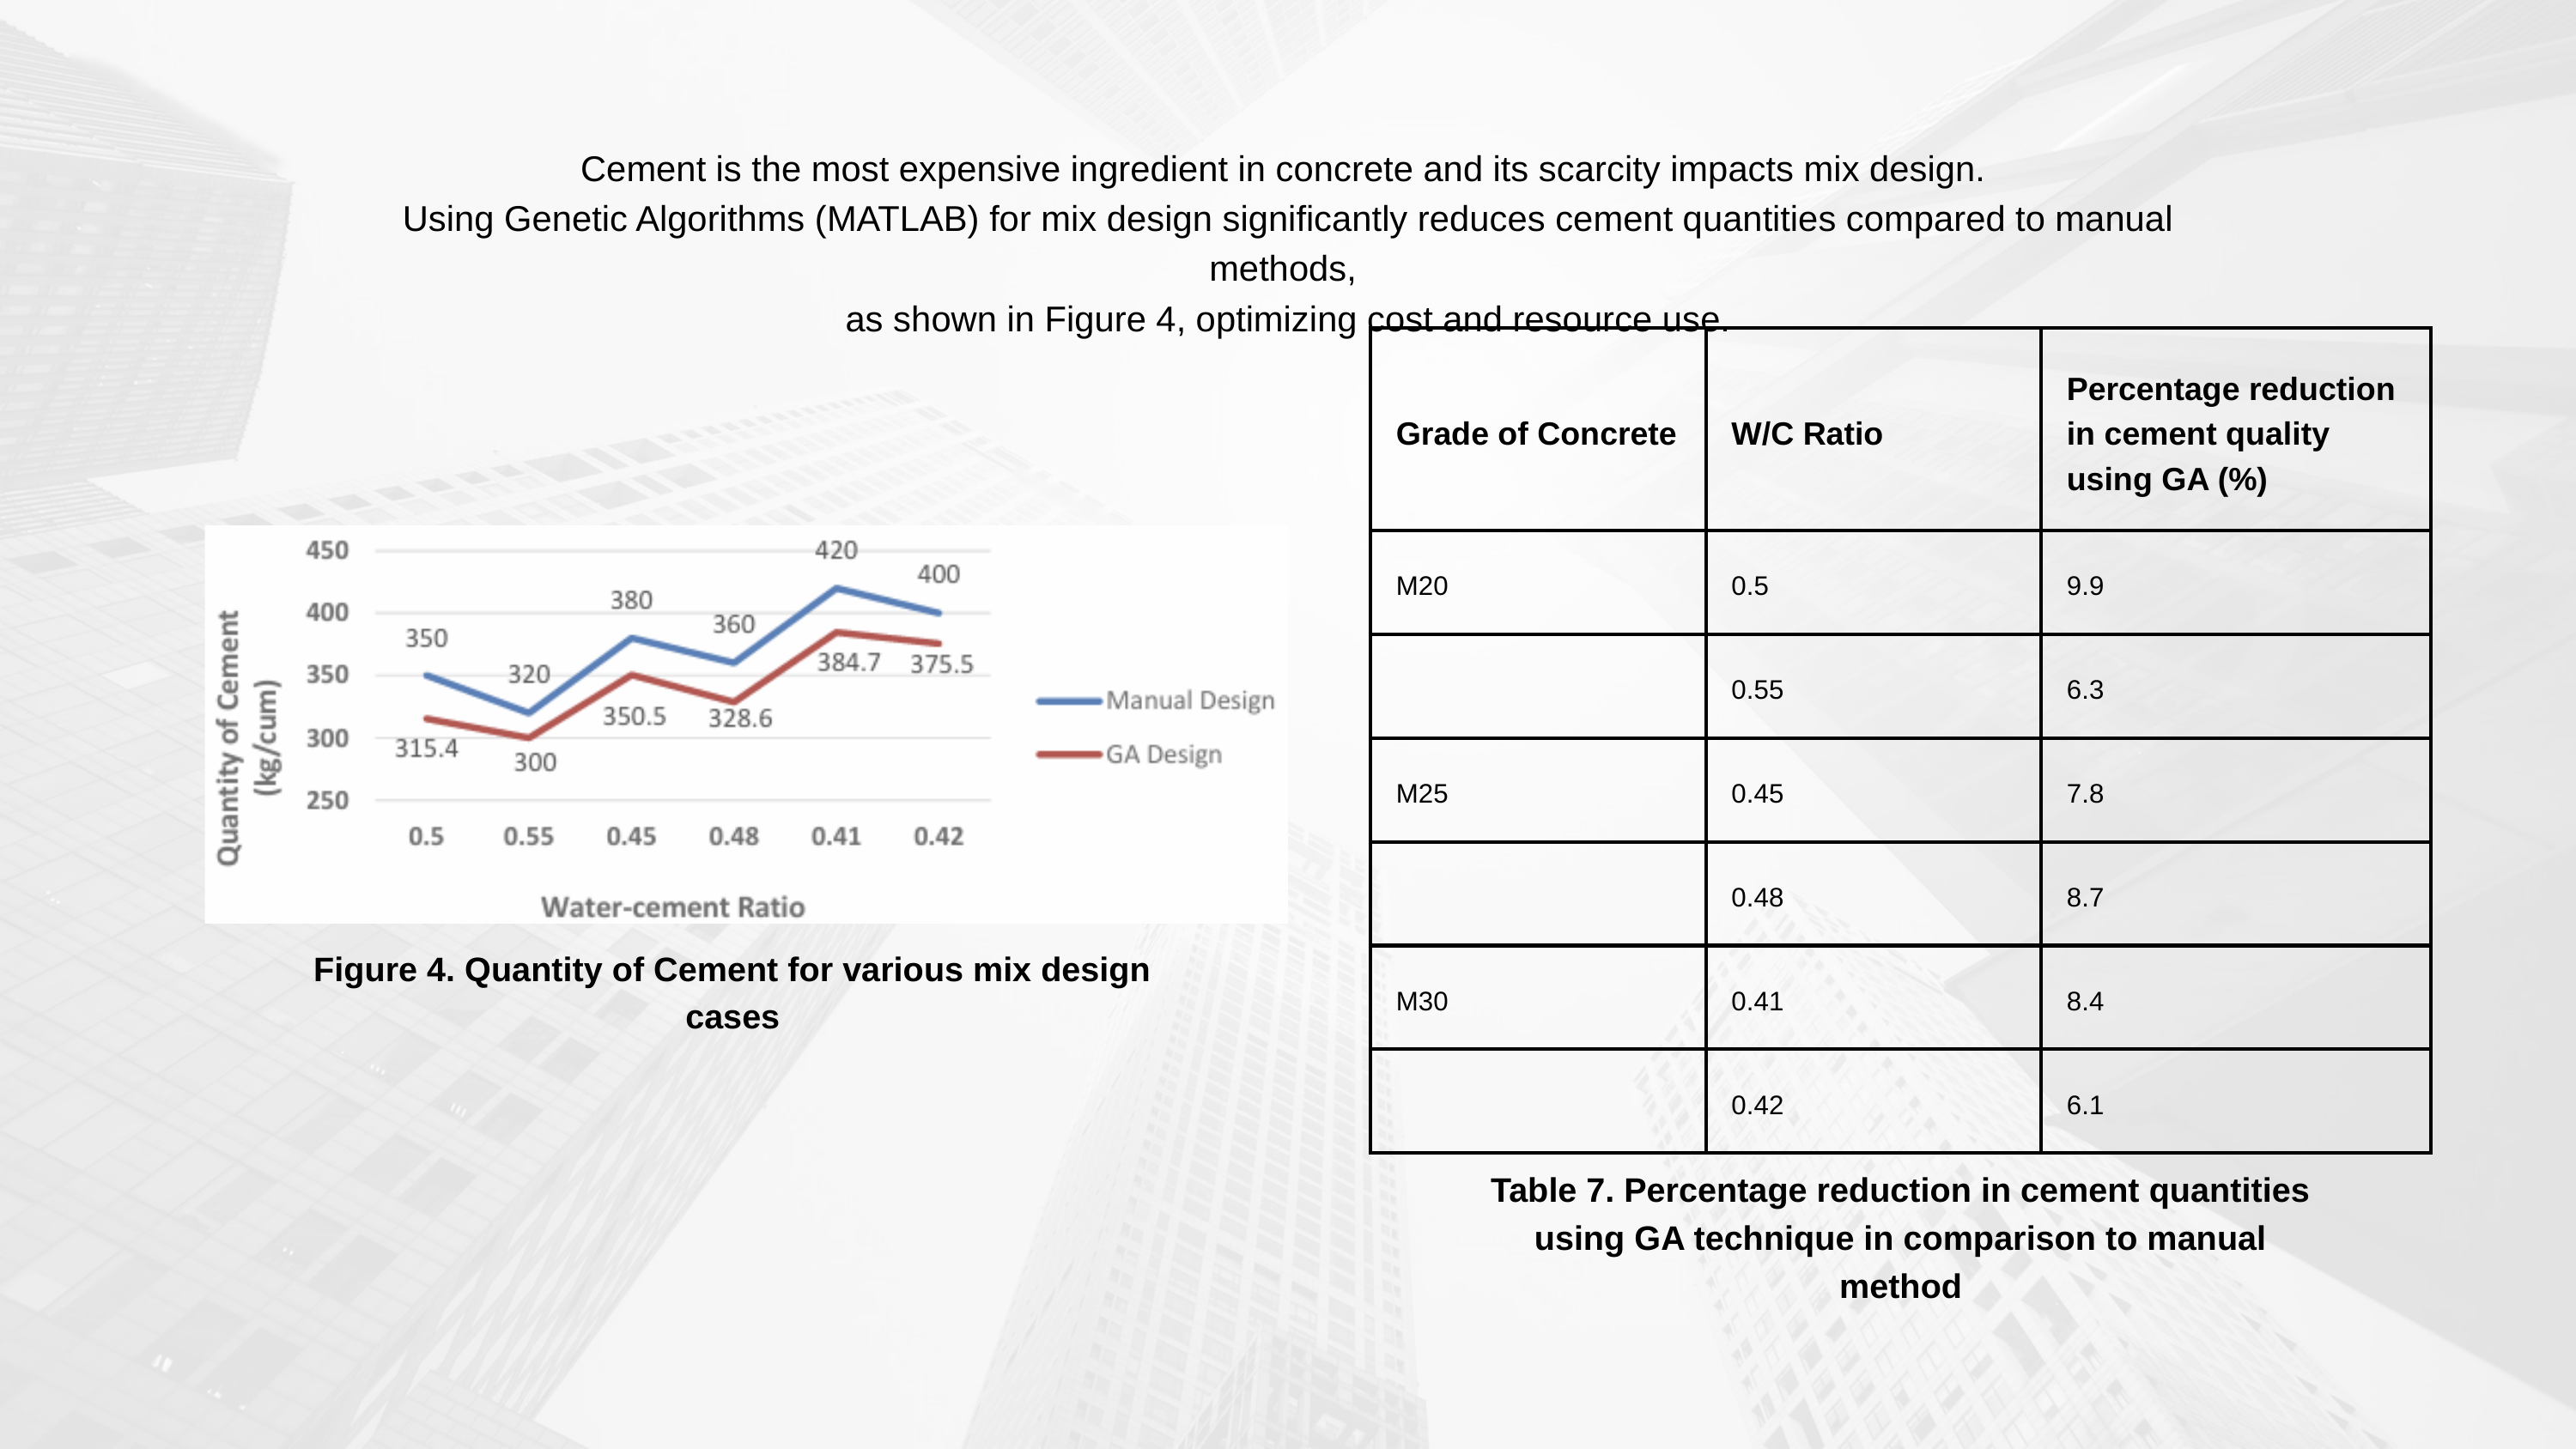

Cement is the most expensive ingredient in concrete and its scarcity impacts mix design.
Using Genetic Algorithms (MATLAB) for mix design significantly reduces cement quantities compared to manual methods,
as shown in Figure 4, optimizing cost and resource use.
| Grade of Concrete | W/C Ratio | Percentage reduction in cement quality using GA (%) |
| --- | --- | --- |
| M20 | 0.5 | 9.9 |
|  | 0.55 | 6.3 |
| M25 | 0.45 | 7.8 |
|  | 0.48 | 8.7 |
| M30 | 0.41 | 8.4 |
|  | 0.42 | 6.1 |

Figure 4. Quantity of Cement for various mix design cases
Table 7. Percentage reduction in cement quantities
using GA technique in comparison to manual method